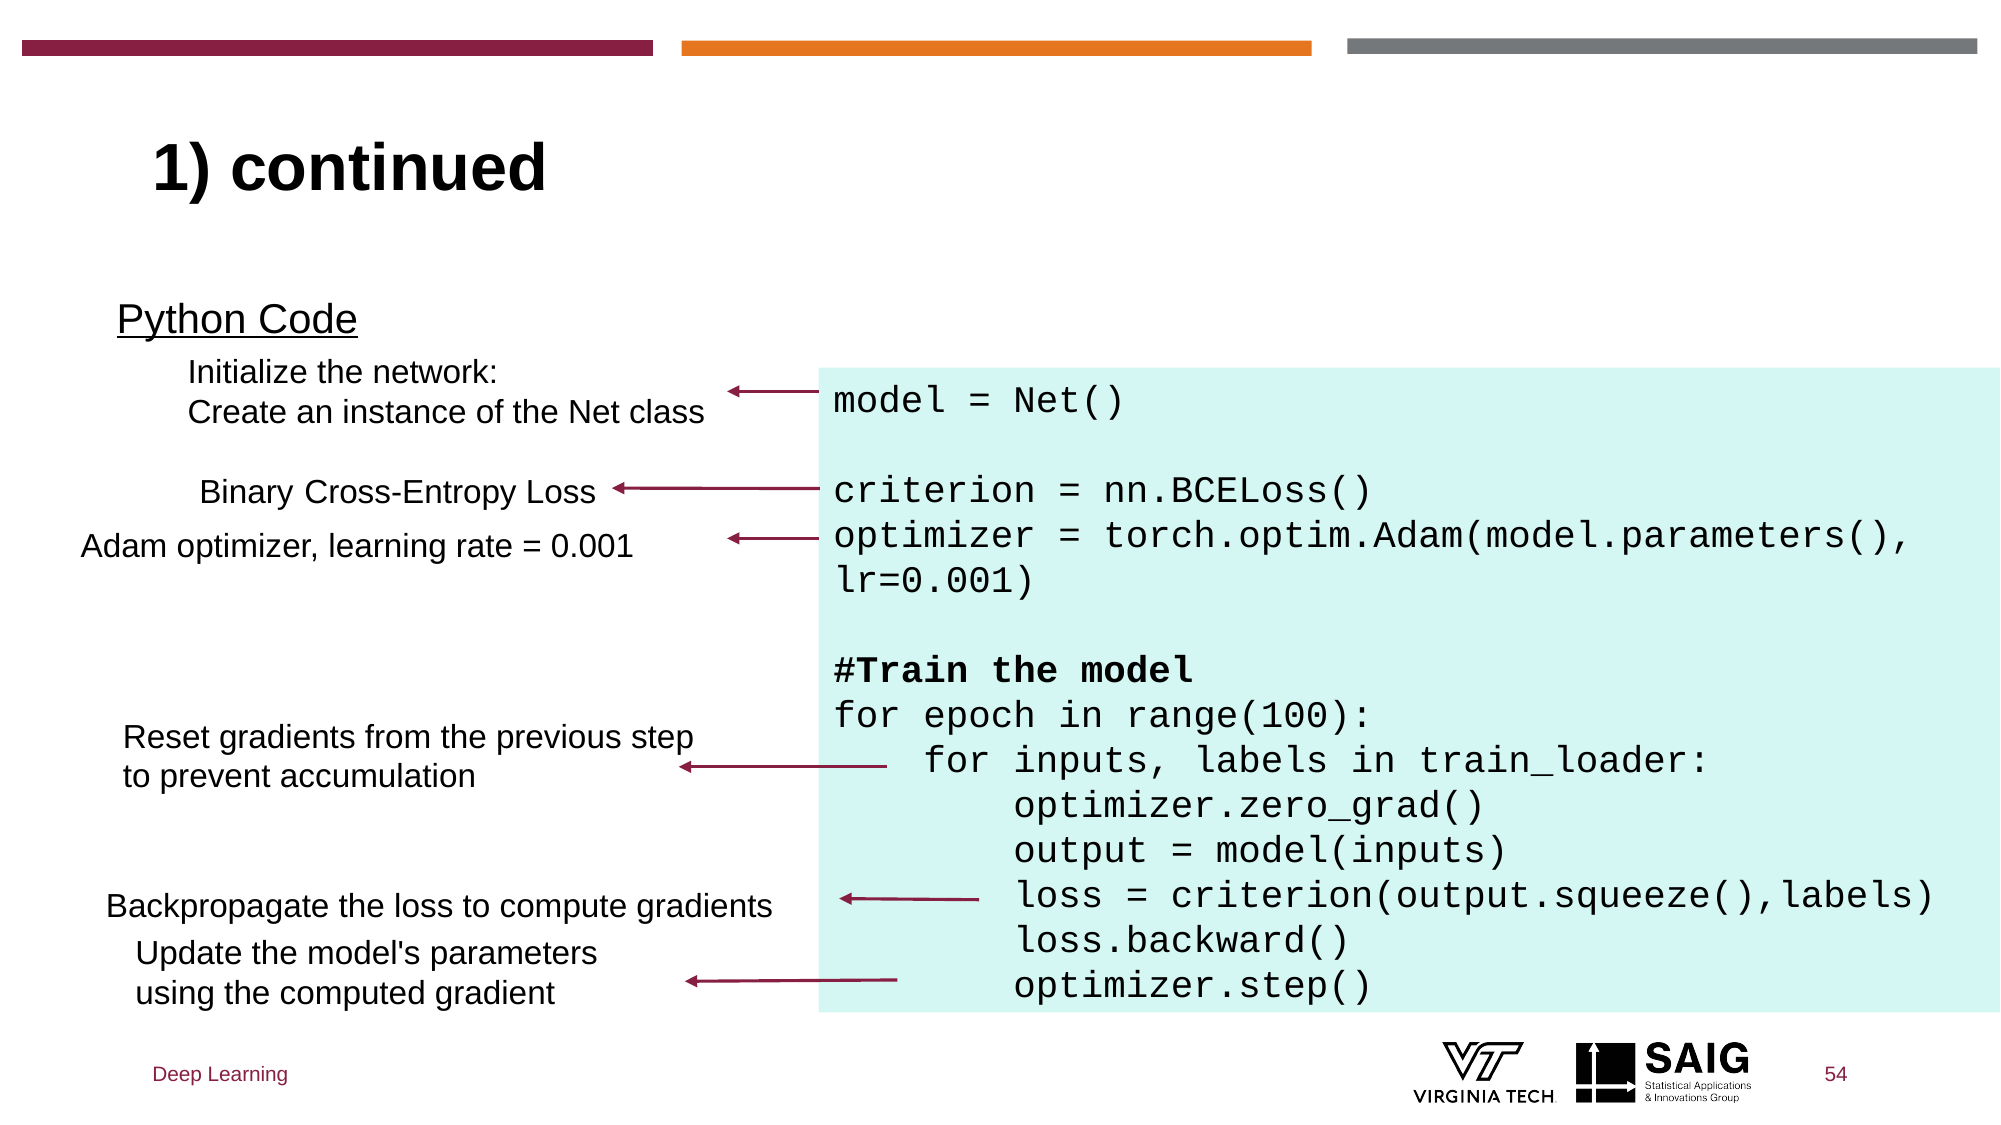

# 1) continued
Python Code
Initialize the network:
Create an instance of the Net class
model = Net()

criterion = nn.BCELoss()
optimizer = torch.optim.Adam(model.parameters(), lr=0.001)

#Train the model
for epoch in range(100):
    for inputs, labels in train_loader:
        optimizer.zero_grad()
        output = model(inputs)
        loss = criterion(output.squeeze(),labels)
        loss.backward()
        optimizer.step()
Binary Cross-Entropy Loss
Adam optimizer, learning rate = 0.001
Reset gradients from the previous step
to prevent accumulation
Backpropagate the loss to compute gradients
Update the model's parameters
using the computed gradient
Deep Learning
54